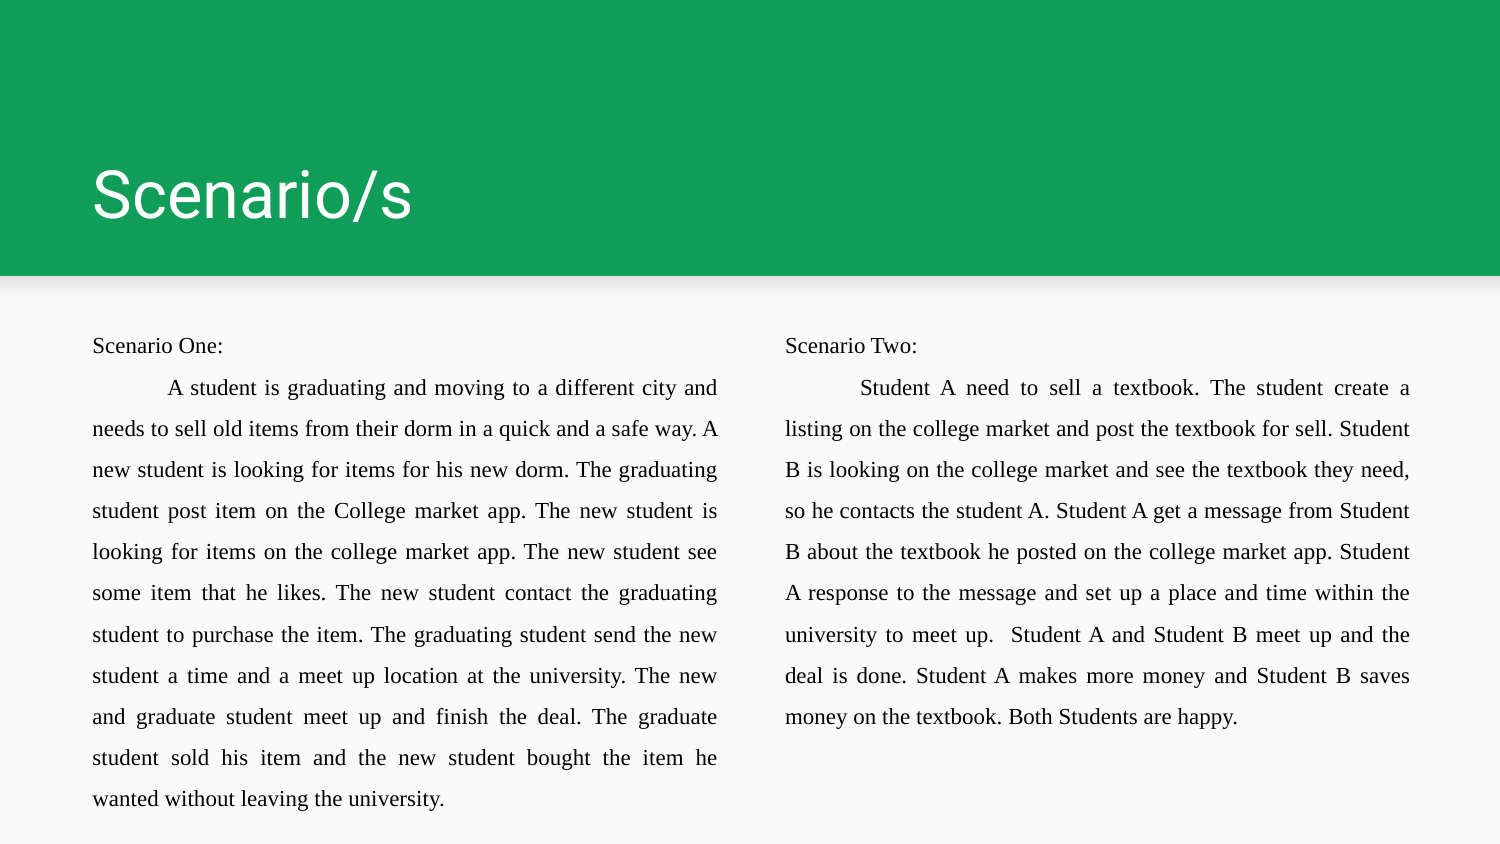

# Scenario/s
Scenario One:
A student is graduating and moving to a different city and needs to sell old items from their dorm in a quick and a safe way. A new student is looking for items for his new dorm. The graduating student post item on the College market app. The new student is looking for items on the college market app. The new student see some item that he likes. The new student contact the graduating student to purchase the item. The graduating student send the new student a time and a meet up location at the university. The new and graduate student meet up and finish the deal. The graduate student sold his item and the new student bought the item he wanted without leaving the university.
Scenario Two:
Student A need to sell a textbook. The student create a listing on the college market and post the textbook for sell. Student B is looking on the college market and see the textbook they need, so he contacts the student A. Student A get a message from Student B about the textbook he posted on the college market app. Student A response to the message and set up a place and time within the university to meet up.  Student A and Student B meet up and the deal is done. Student A makes more money and Student B saves money on the textbook. Both Students are happy.